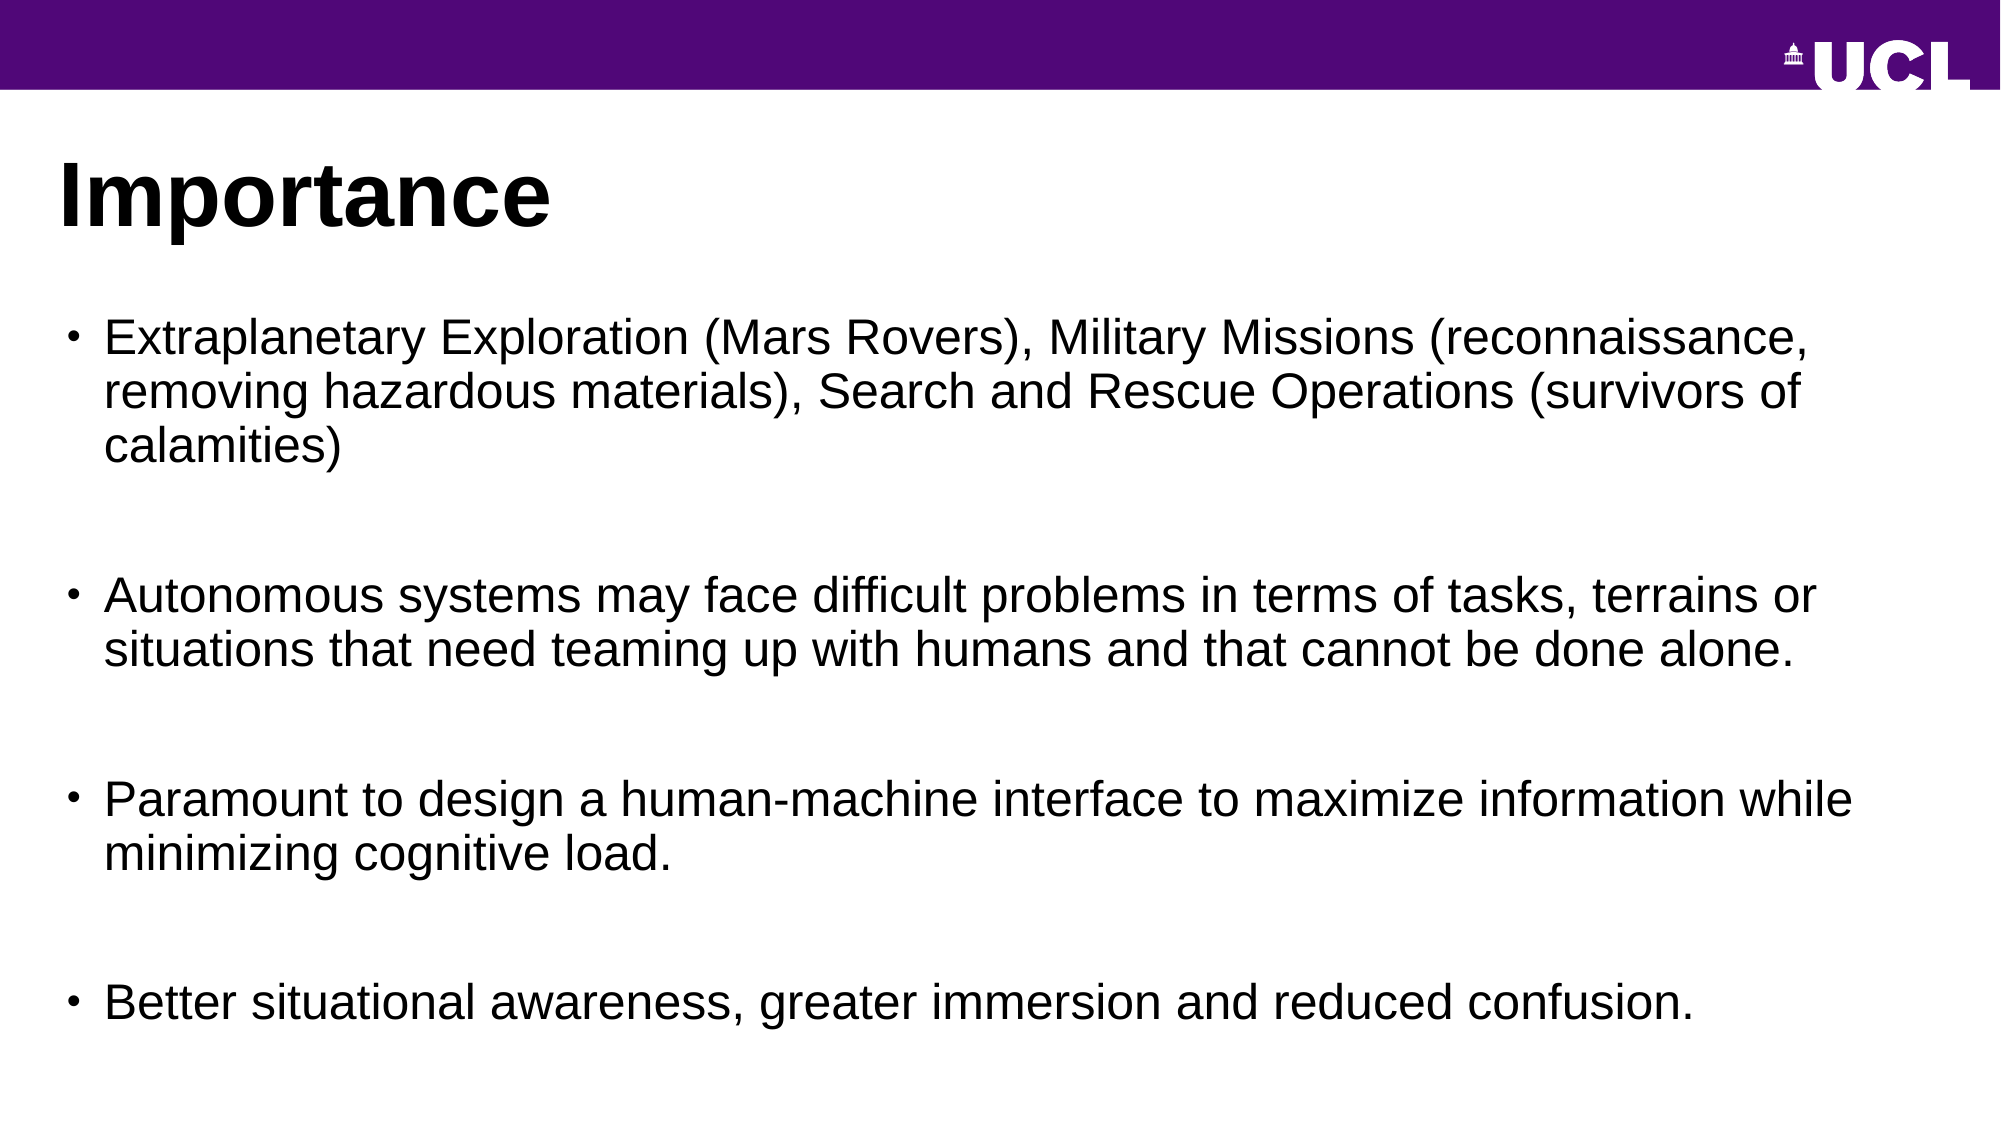

# Importance
Extraplanetary Exploration (Mars Rovers), Military Missions (reconnaissance, removing hazardous materials), Search and Rescue Operations (survivors of calamities)

Autonomous systems may face difficult problems in terms of tasks, terrains or situations that need teaming up with humans and that cannot be done alone.

Paramount to design a human-machine interface to maximize information while minimizing cognitive load.

Better situational awareness, greater immersion and reduced confusion.